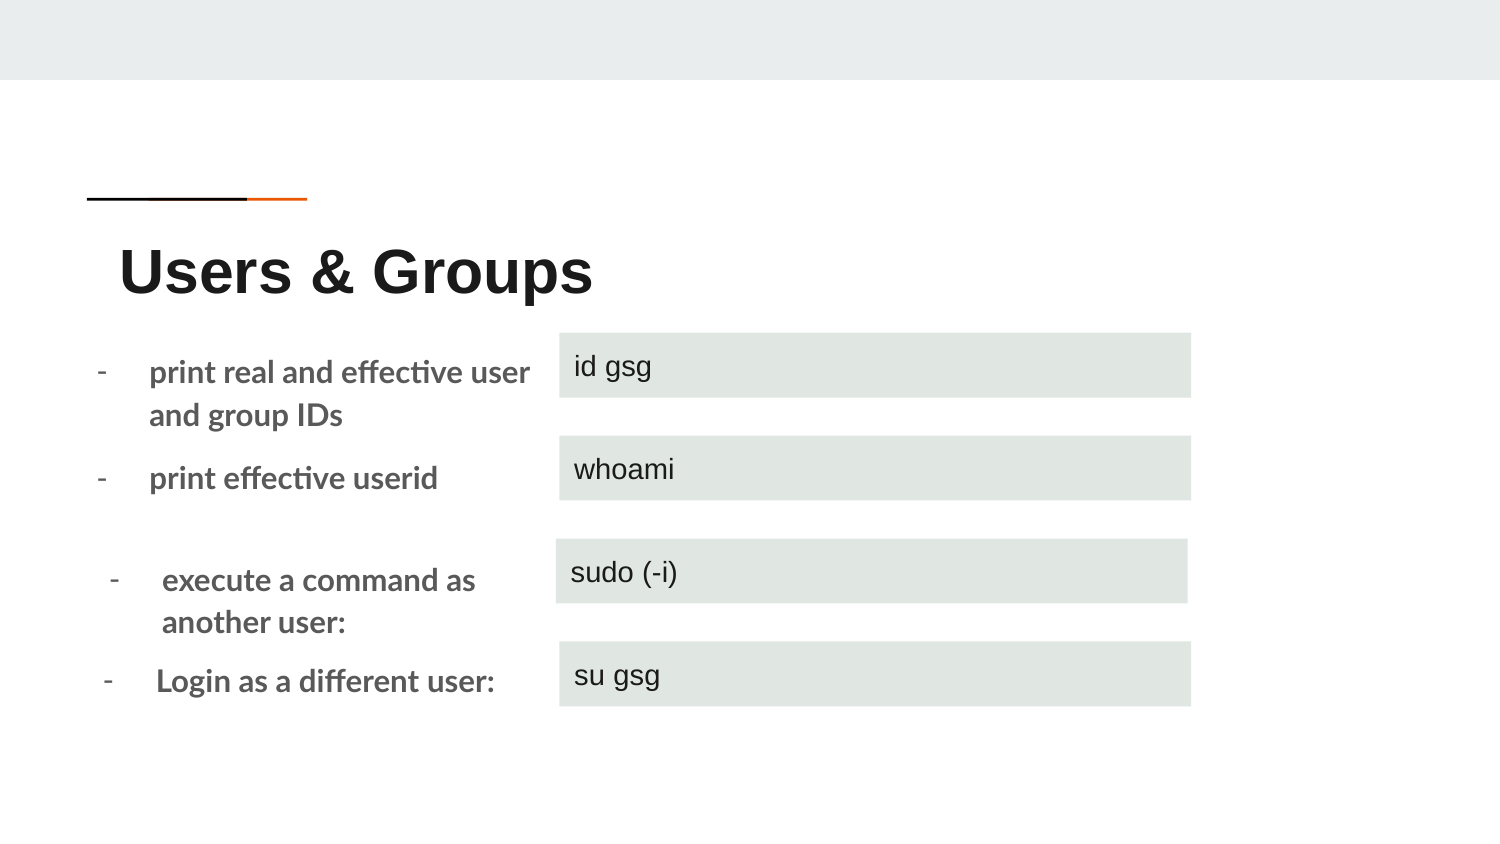

# Users & Groups

print real and effective user and group IDs
id gsg
whoami
print effective userid
sudo (-i)
execute a command as another user:
Login as a different user:
su gsg